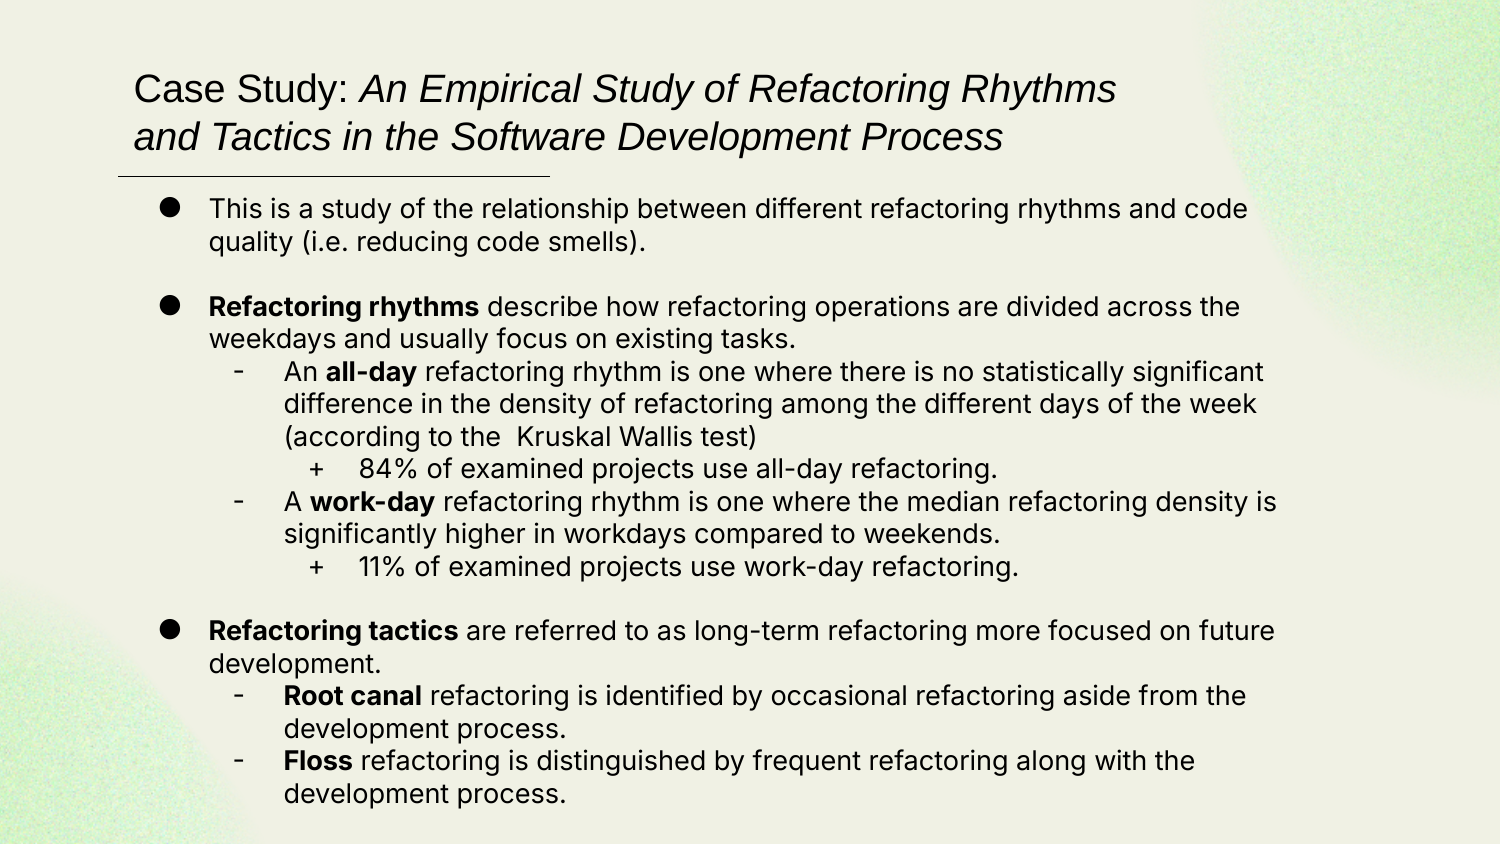

# Case Study: An Empirical Study of Refactoring Rhythms and Tactics in the Software Development Process
This is a study of the relationship between different refactoring rhythms and code quality (i.e. reducing code smells).

Refactoring rhythms describe how refactoring operations are divided across the weekdays and usually focus on existing tasks.
An all-day refactoring rhythm is one where there is no statistically significant difference in the density of refactoring among the different days of the week (according to the  Kruskal Wallis test)
84% of examined projects use all-day refactoring.
A work-day refactoring rhythm is one where the median refactoring density is significantly higher in workdays compared to weekends.
11% of examined projects use work-day refactoring.

Refactoring tactics are referred to as long-term refactoring more focused on future development.
Root canal refactoring is identified by occasional refactoring aside from the development process.
Floss refactoring is distinguished by frequent refactoring along with the development process.